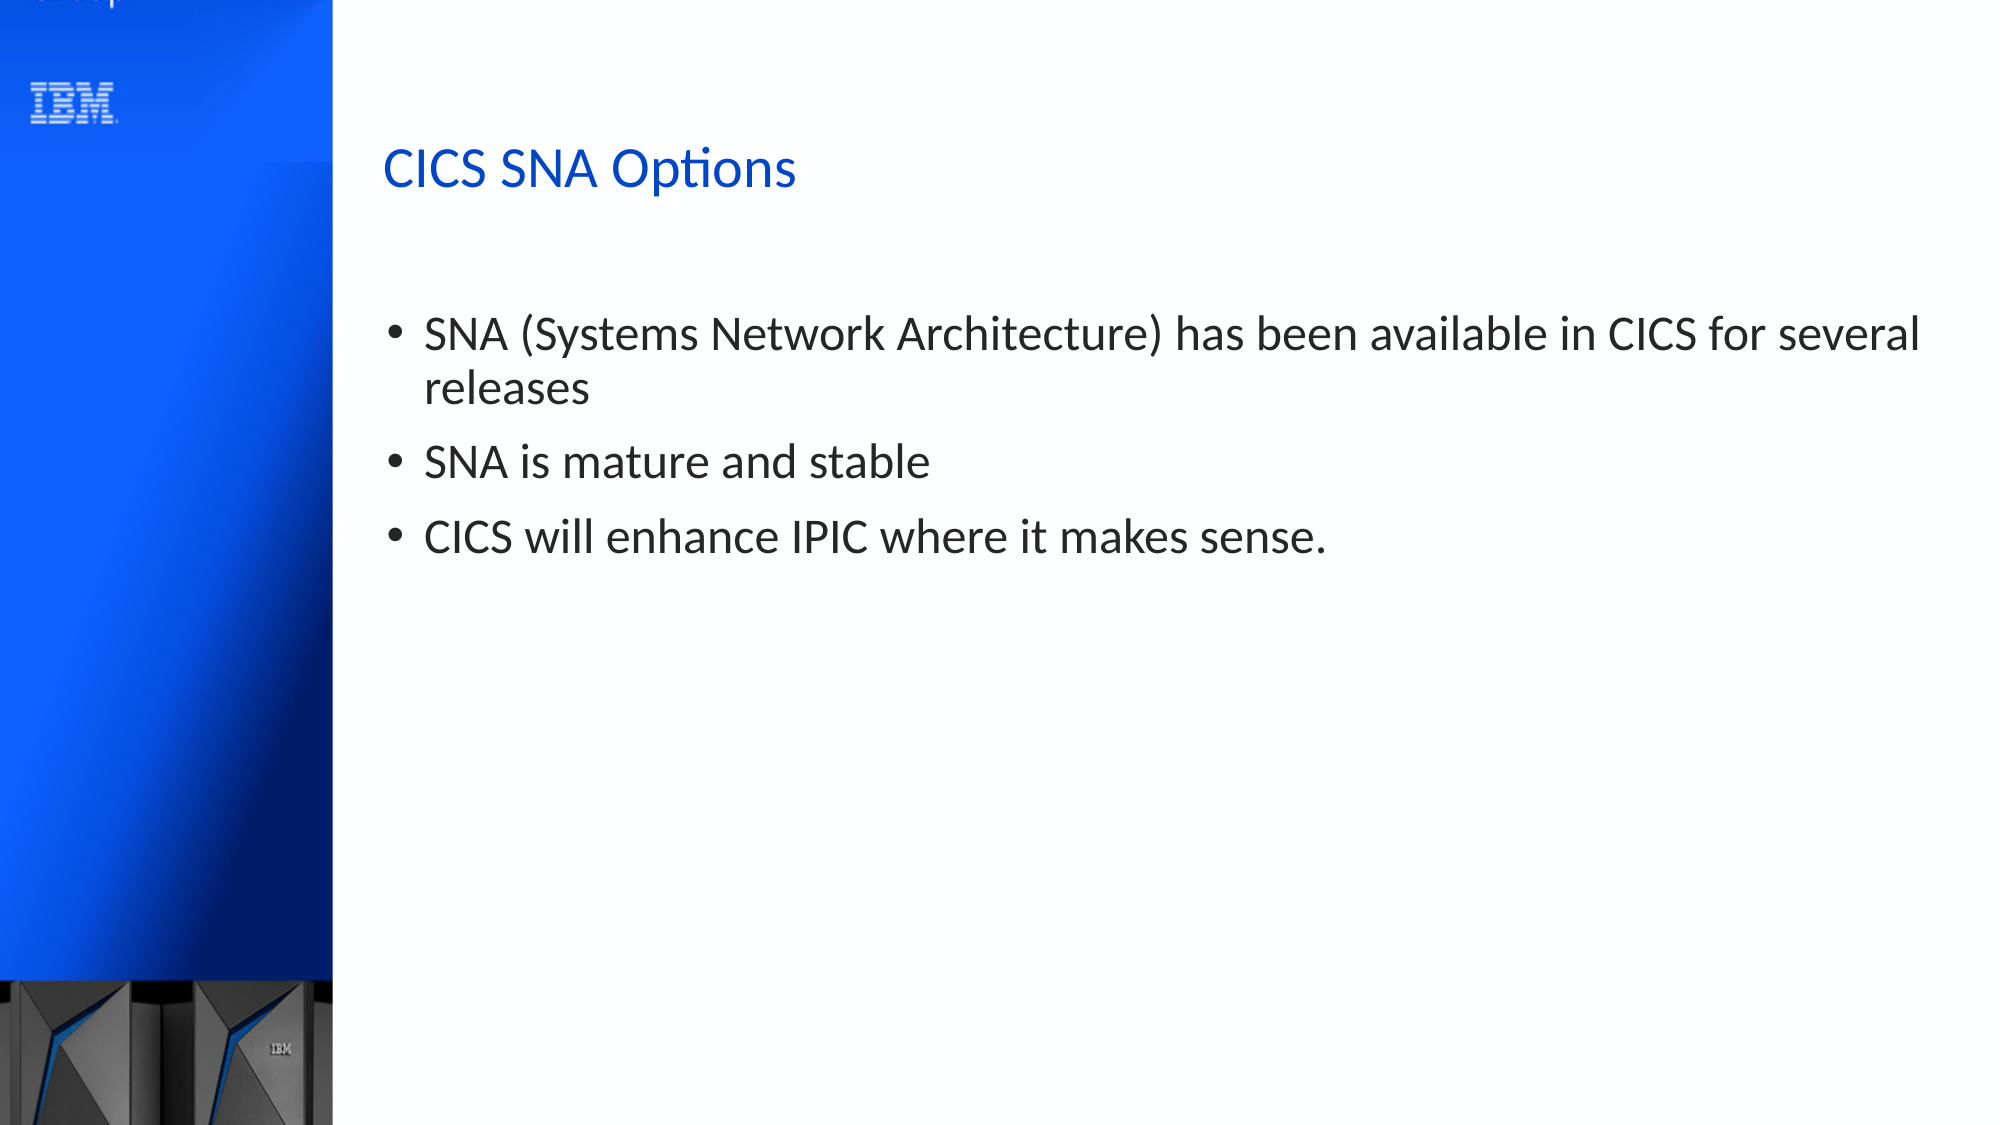

# CICS SNA Options
SNA (Systems Network Architecture) has been available in CICS for several releases
SNA is mature and stable
CICS will enhance IPIC where it makes sense.
114